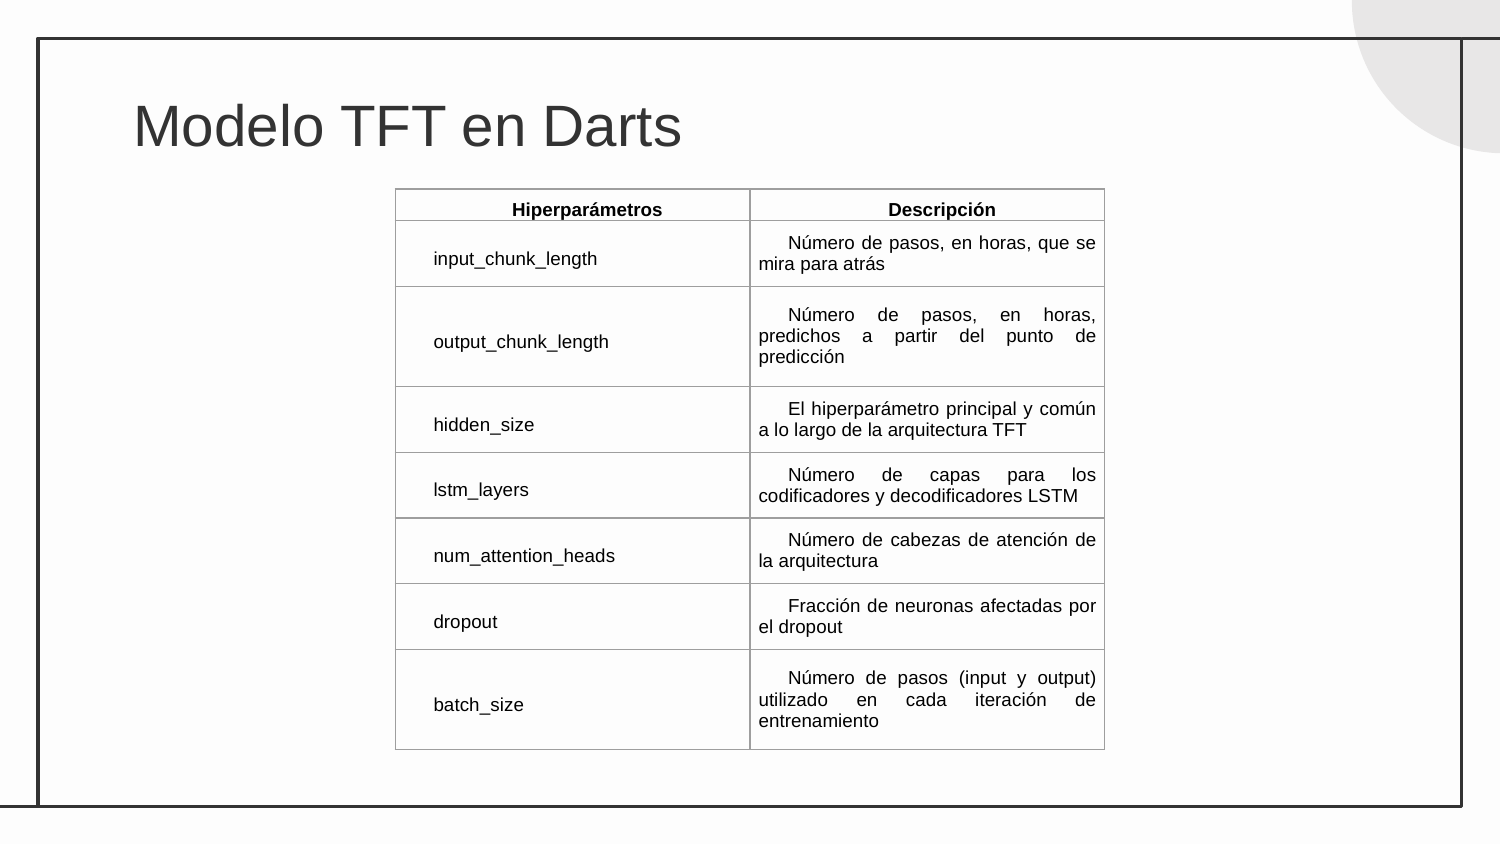

# Modelo TFT en Darts
| Hiperparámetros | Descripción |
| --- | --- |
| input\_chunk\_length | Número de pasos, en horas, que se mira para atrás |
| output\_chunk\_length | Número de pasos, en horas, predichos a partir del punto de predicción |
| hidden\_size | El hiperparámetro principal y común a lo largo de la arquitectura TFT |
| lstm\_layers | Número de capas para los codificadores y decodificadores LSTM |
| num\_attention\_heads | Número de cabezas de atención de la arquitectura |
| dropout | Fracción de neuronas afectadas por el dropout |
| batch\_size | Número de pasos (input y output) utilizado en cada iteración de entrenamiento |